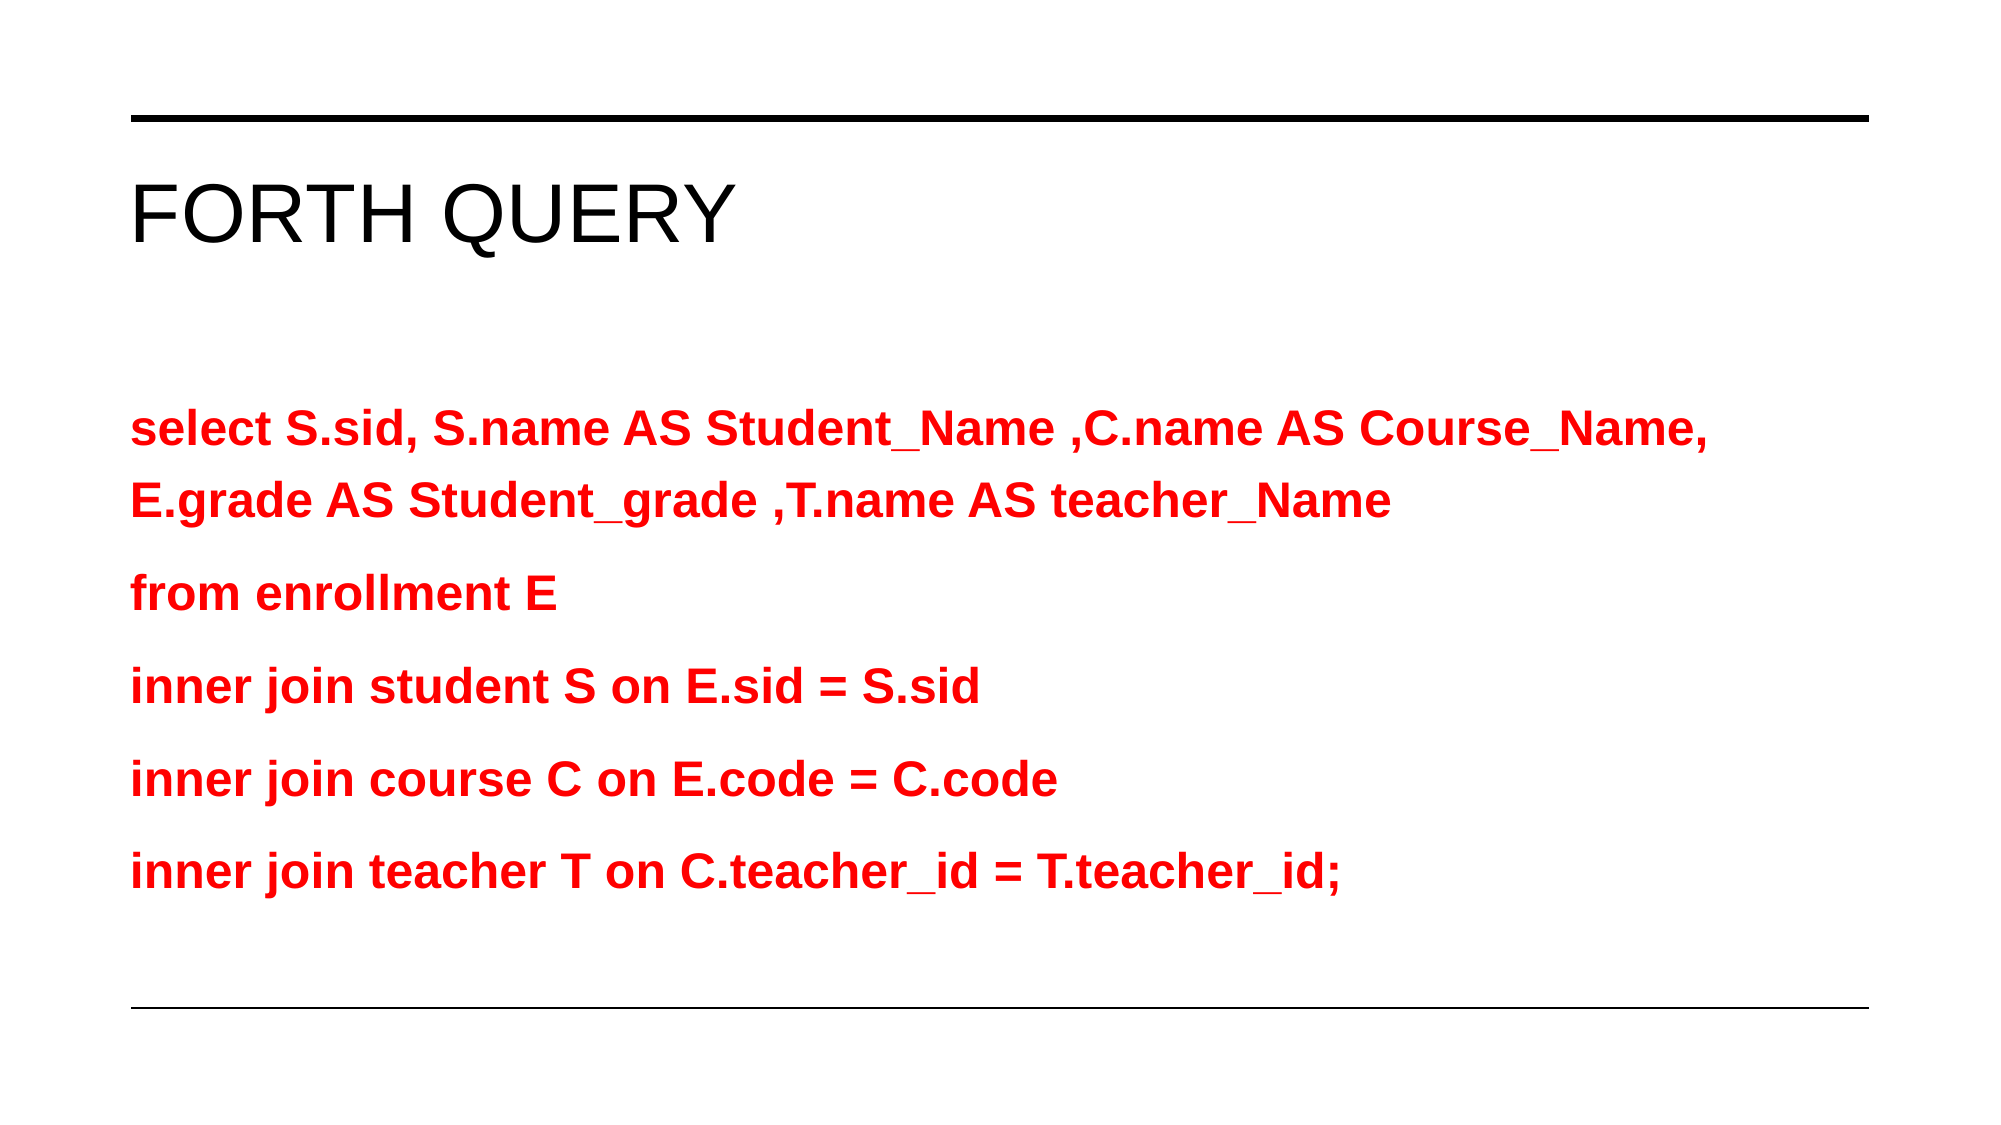

# Forth Query
select S.sid, S.name AS Student_Name ,C.name AS Course_Name, E.grade AS Student_grade ,T.name AS teacher_Name
from enrollment E
inner join student S on E.sid = S.sid
inner join course C on E.code = C.code
inner join teacher T on C.teacher_id = T.teacher_id;